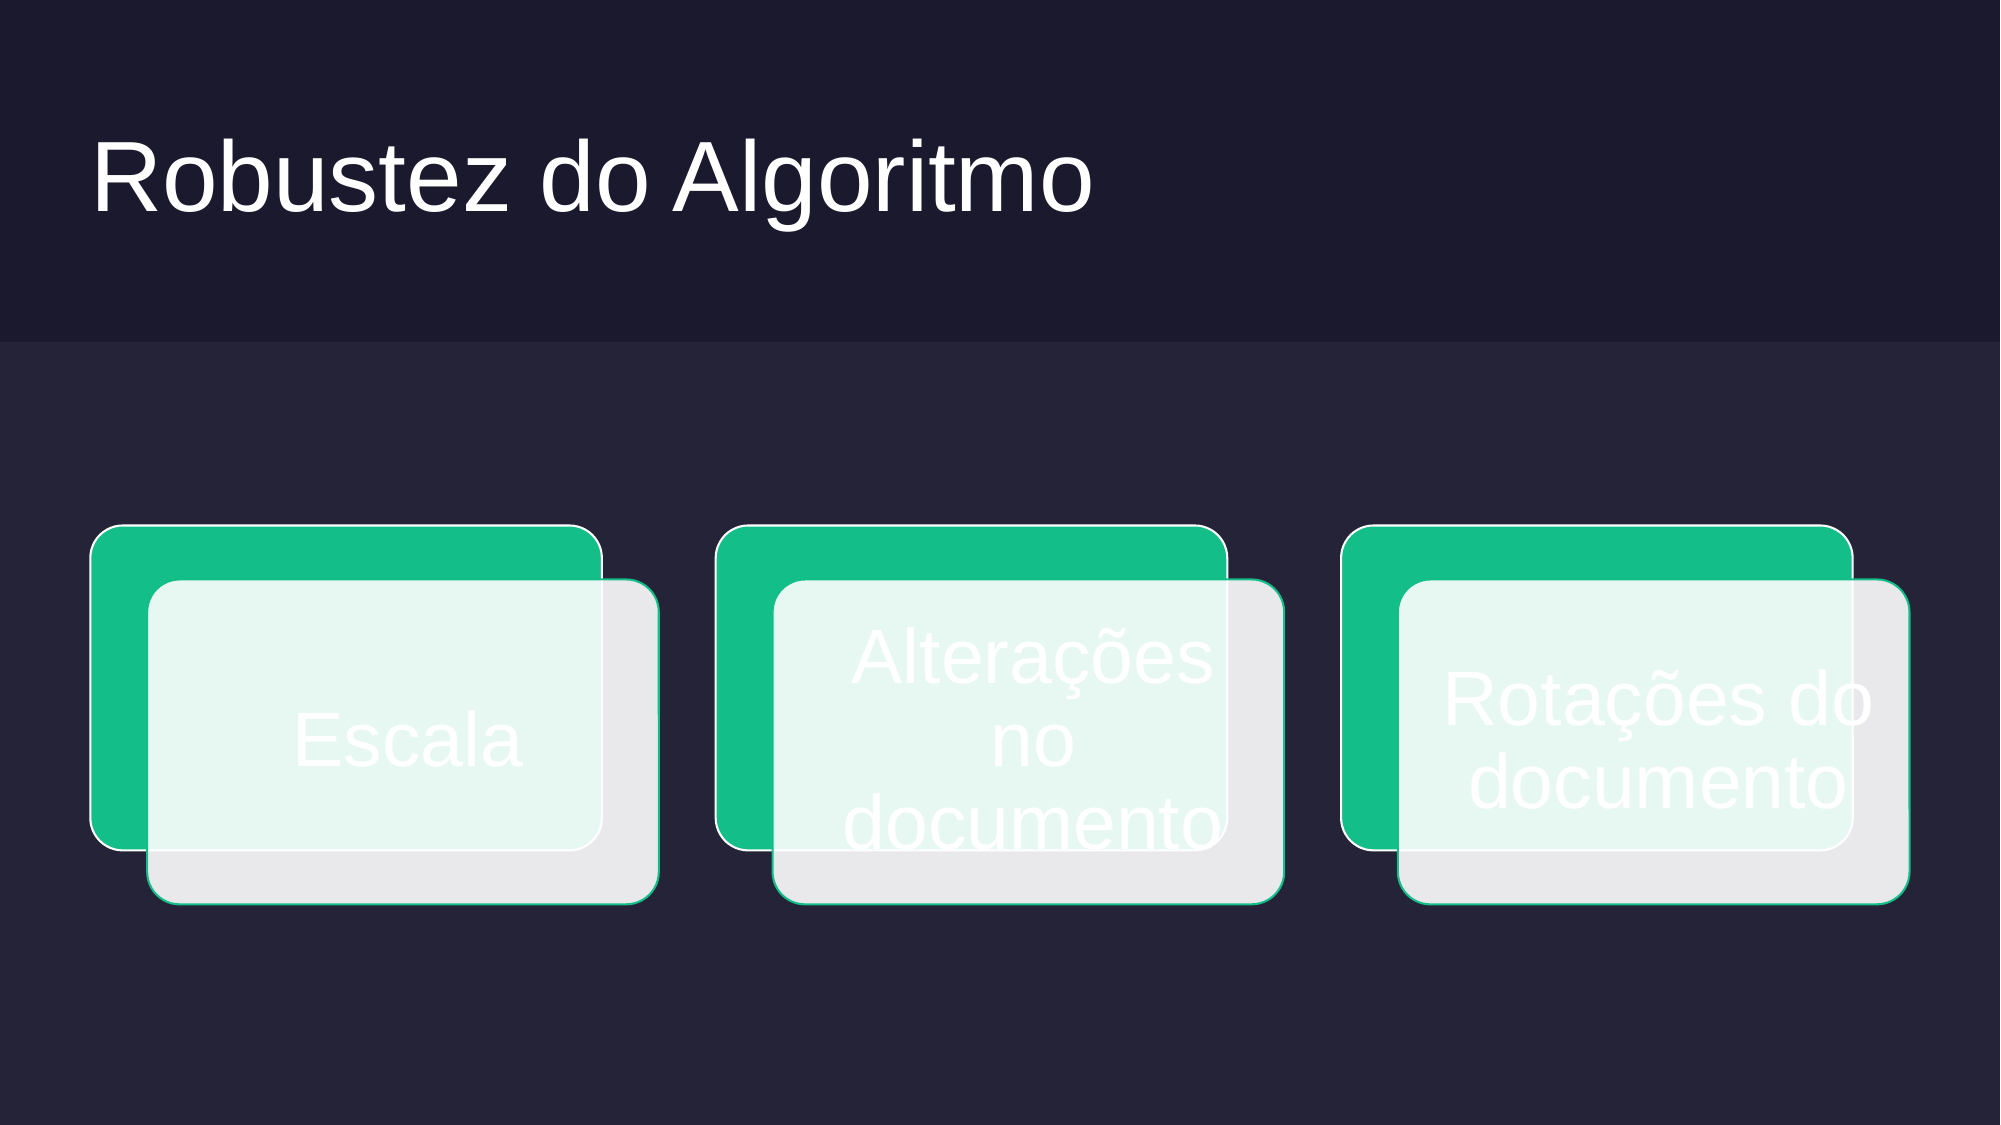

# Robustez do Algoritmo

Escala
Alterações no documento
Rotações do documento